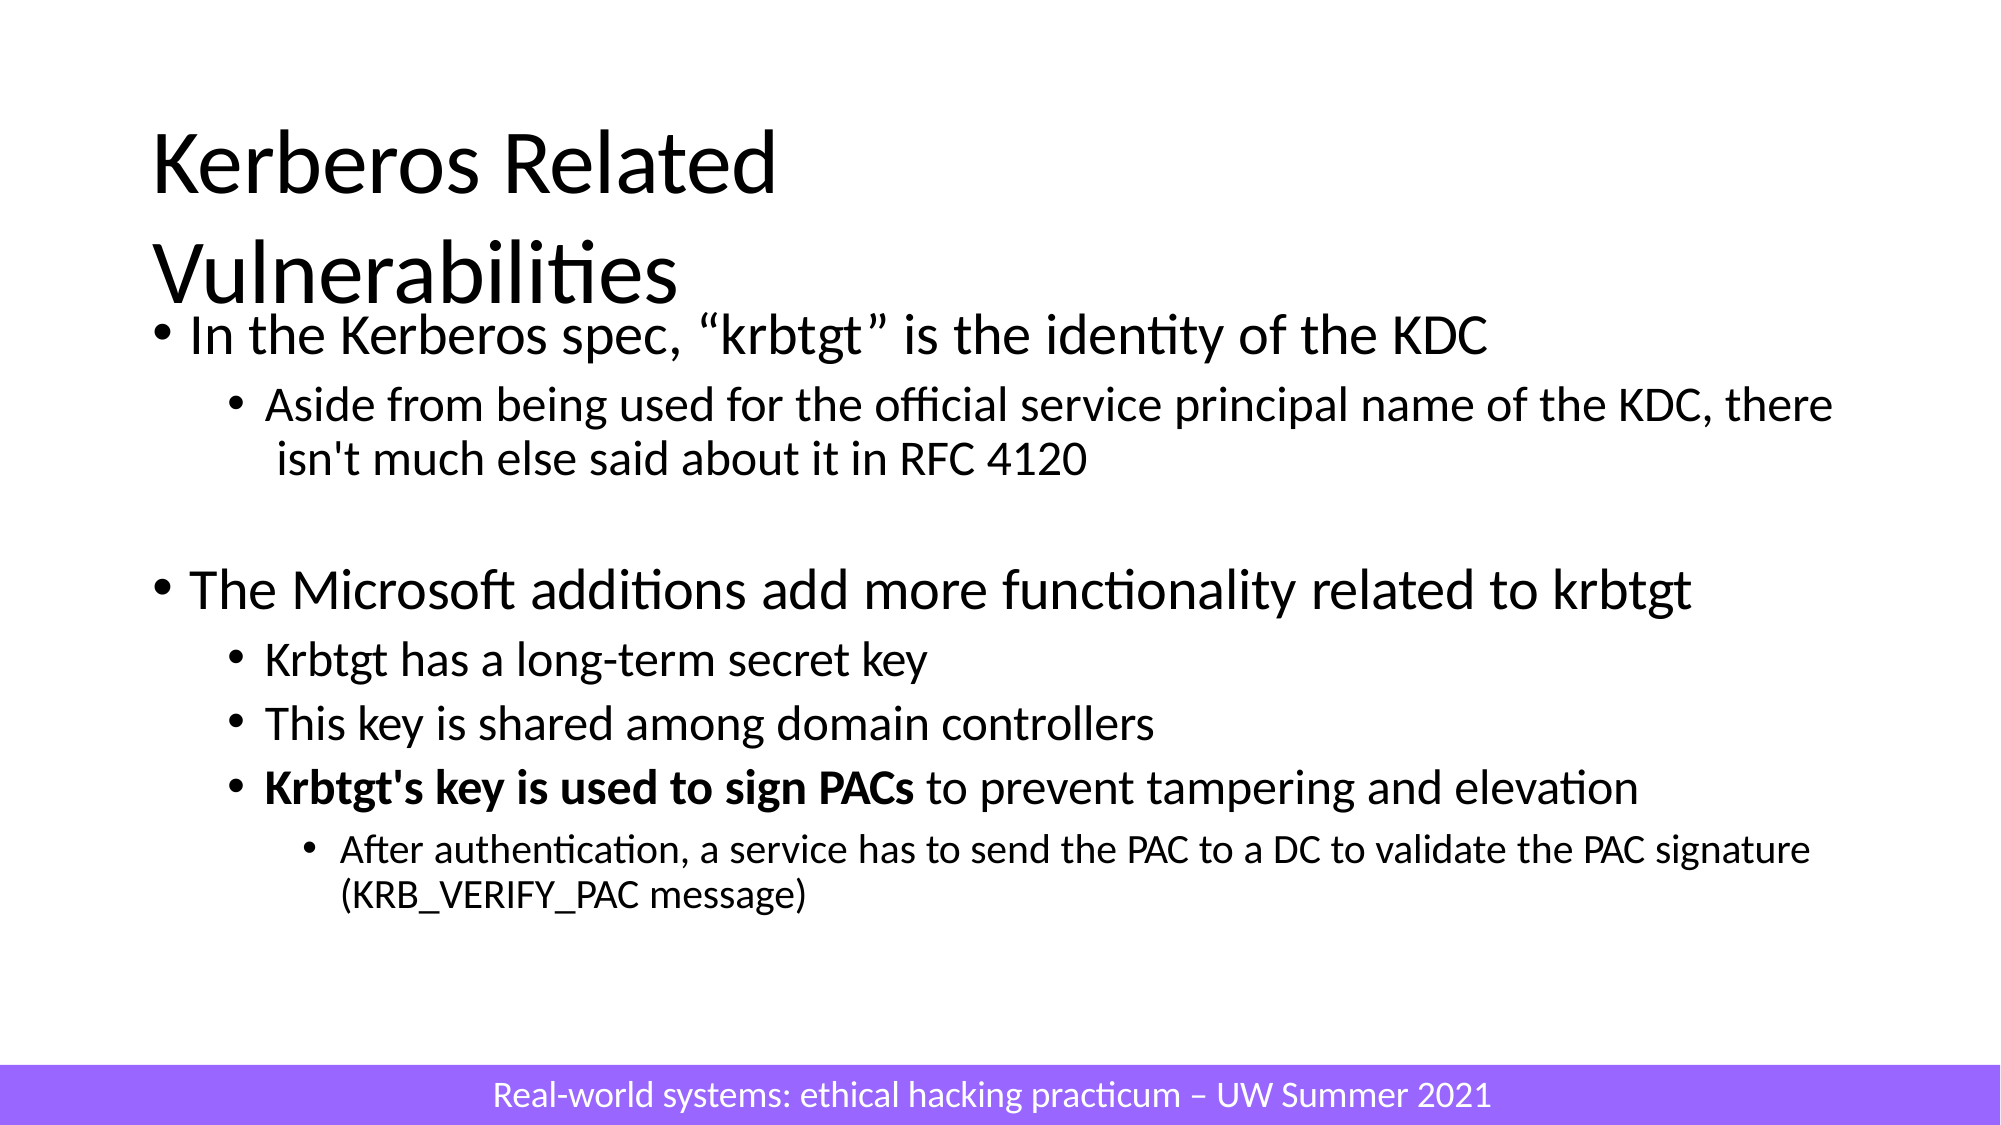

# Kerberos Related Vulnerabilities
In the Kerberos spec, “krbtgt” is the identity of the KDC
Aside from being used for the official service principal name of the KDC, there  isn't much else said about it in RFC 4120

The Microsoft additions add more functionality related to krbtgt
Krbtgt has a long-term secret key
This key is shared among domain controllers
Krbtgt's key is used to sign PACs to prevent tampering and elevation
After authentication, a service has to send the PAC to a DC to validate the PAC signature  (KRB_VERIFY_PAC message)
Real-world systems: ethical hacking practicum – UW Summer 2021